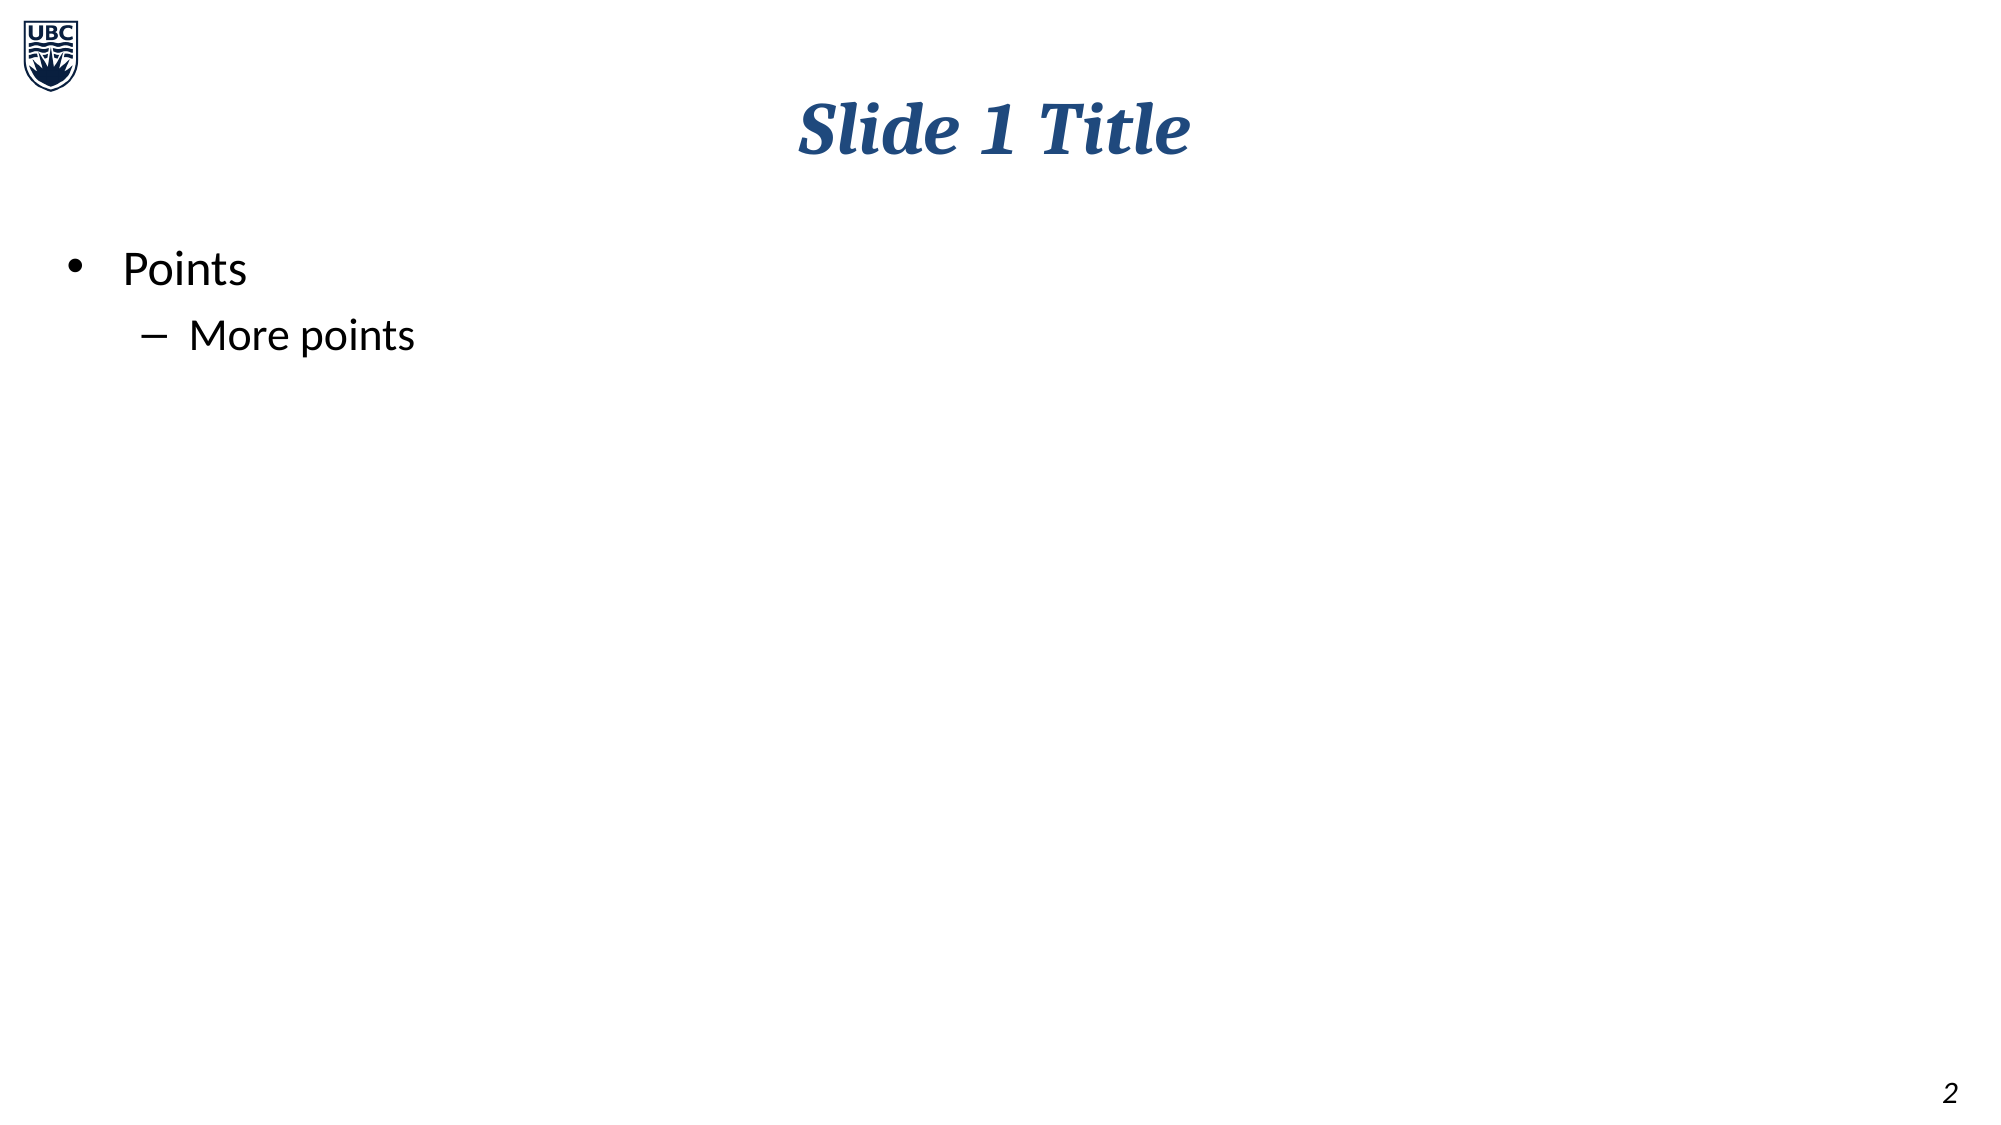

# Slide 1 Title
Points
More points
2